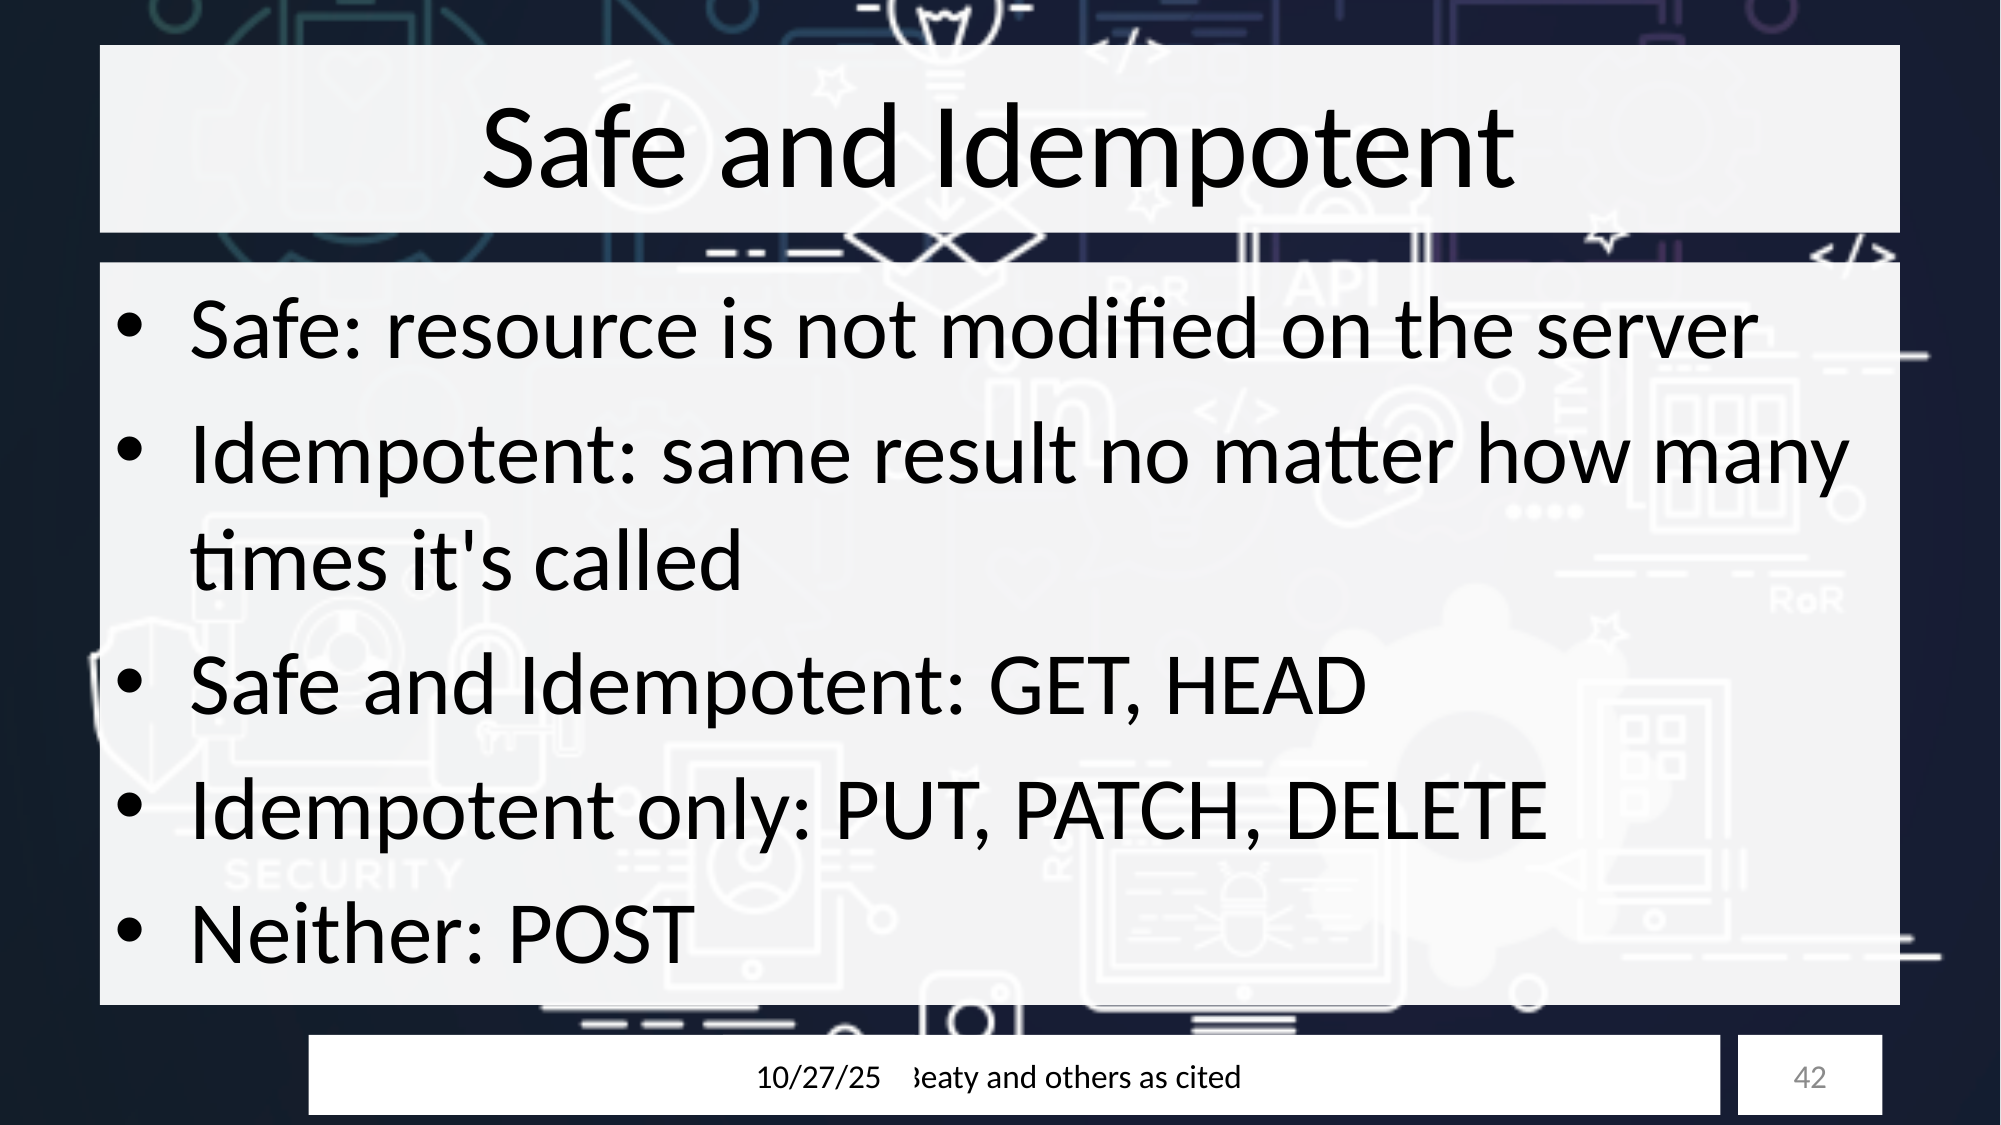

# Safe and Idempotent
Safe: resource is not modified on the server
Idempotent: same result no matter how many times it's called
Safe and Idempotent: GET, HEAD
Idempotent only: PUT, PATCH, DELETE
Neither: POST

© Steve Beaty and others as cited
42
10/27/25